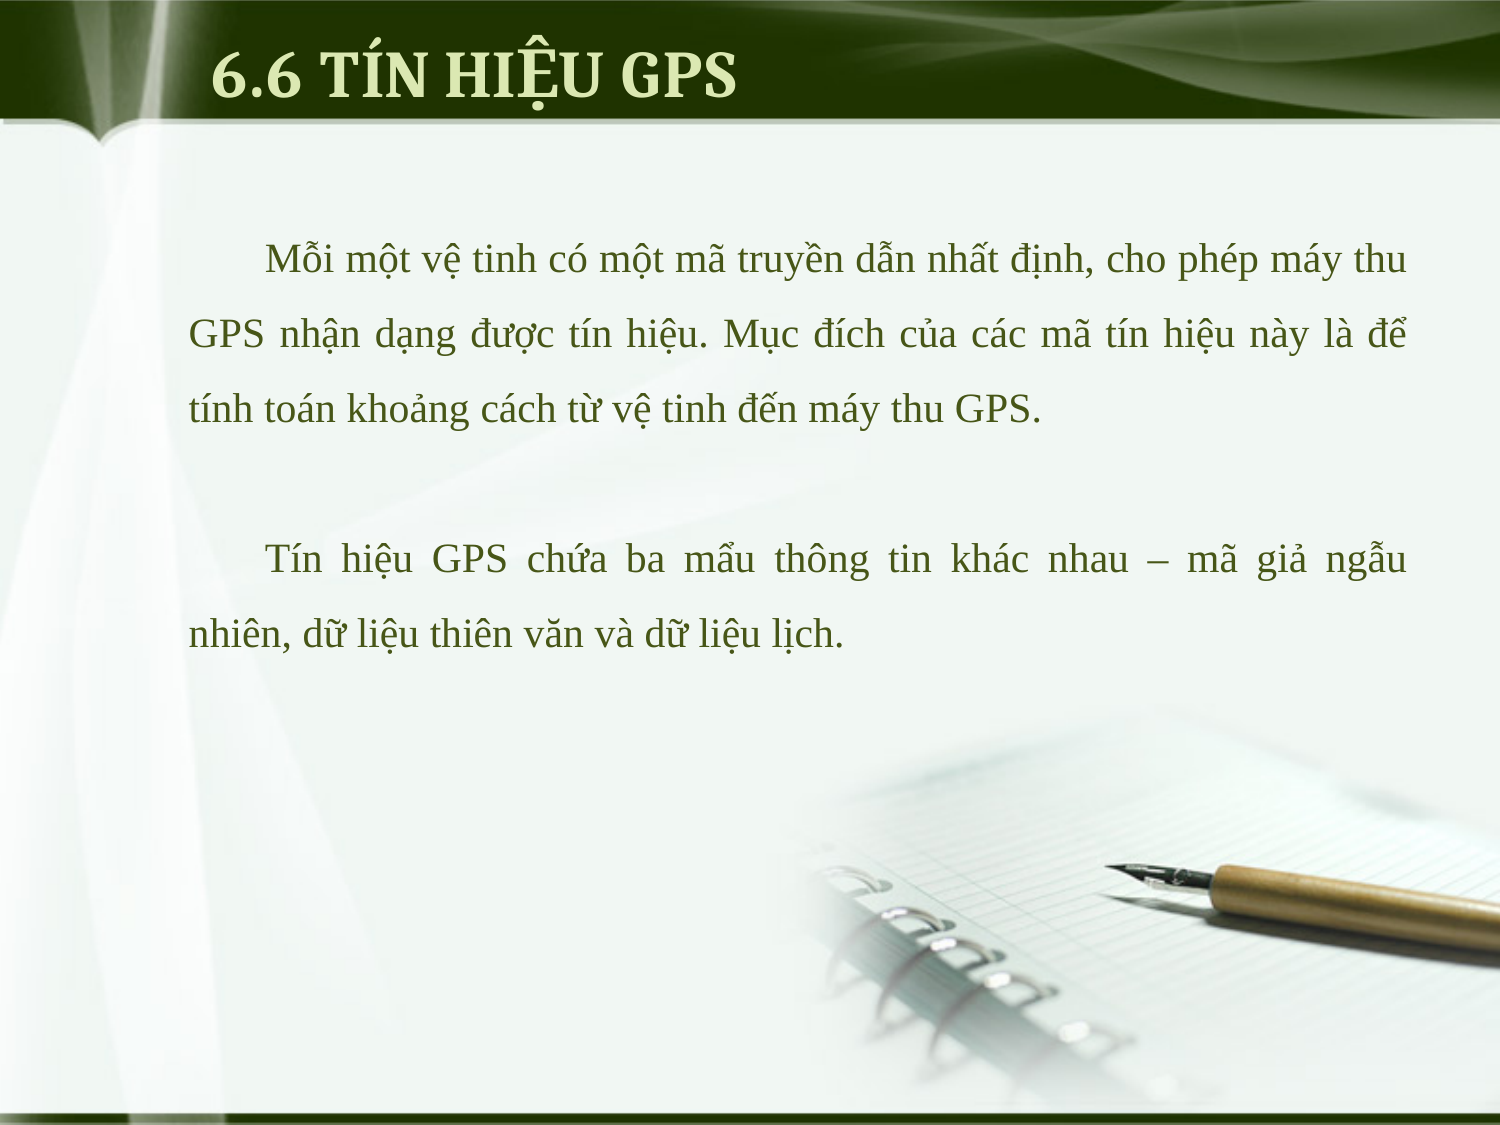

# 6.6 TÍN HIỆU GPS
Mỗi một vệ tinh có một mã truyền dẫn nhất định, cho phép máy thu GPS nhận dạng được tín hiệu. Mục đích của các mã tín hiệu này là để tính toán khoảng cách từ vệ tinh đến máy thu GPS.

Tín hiệu GPS chứa ba mẩu thông tin khác nhau – mã giả ngẫu nhiên, dữ liệu thiên văn và dữ liệu lịch.